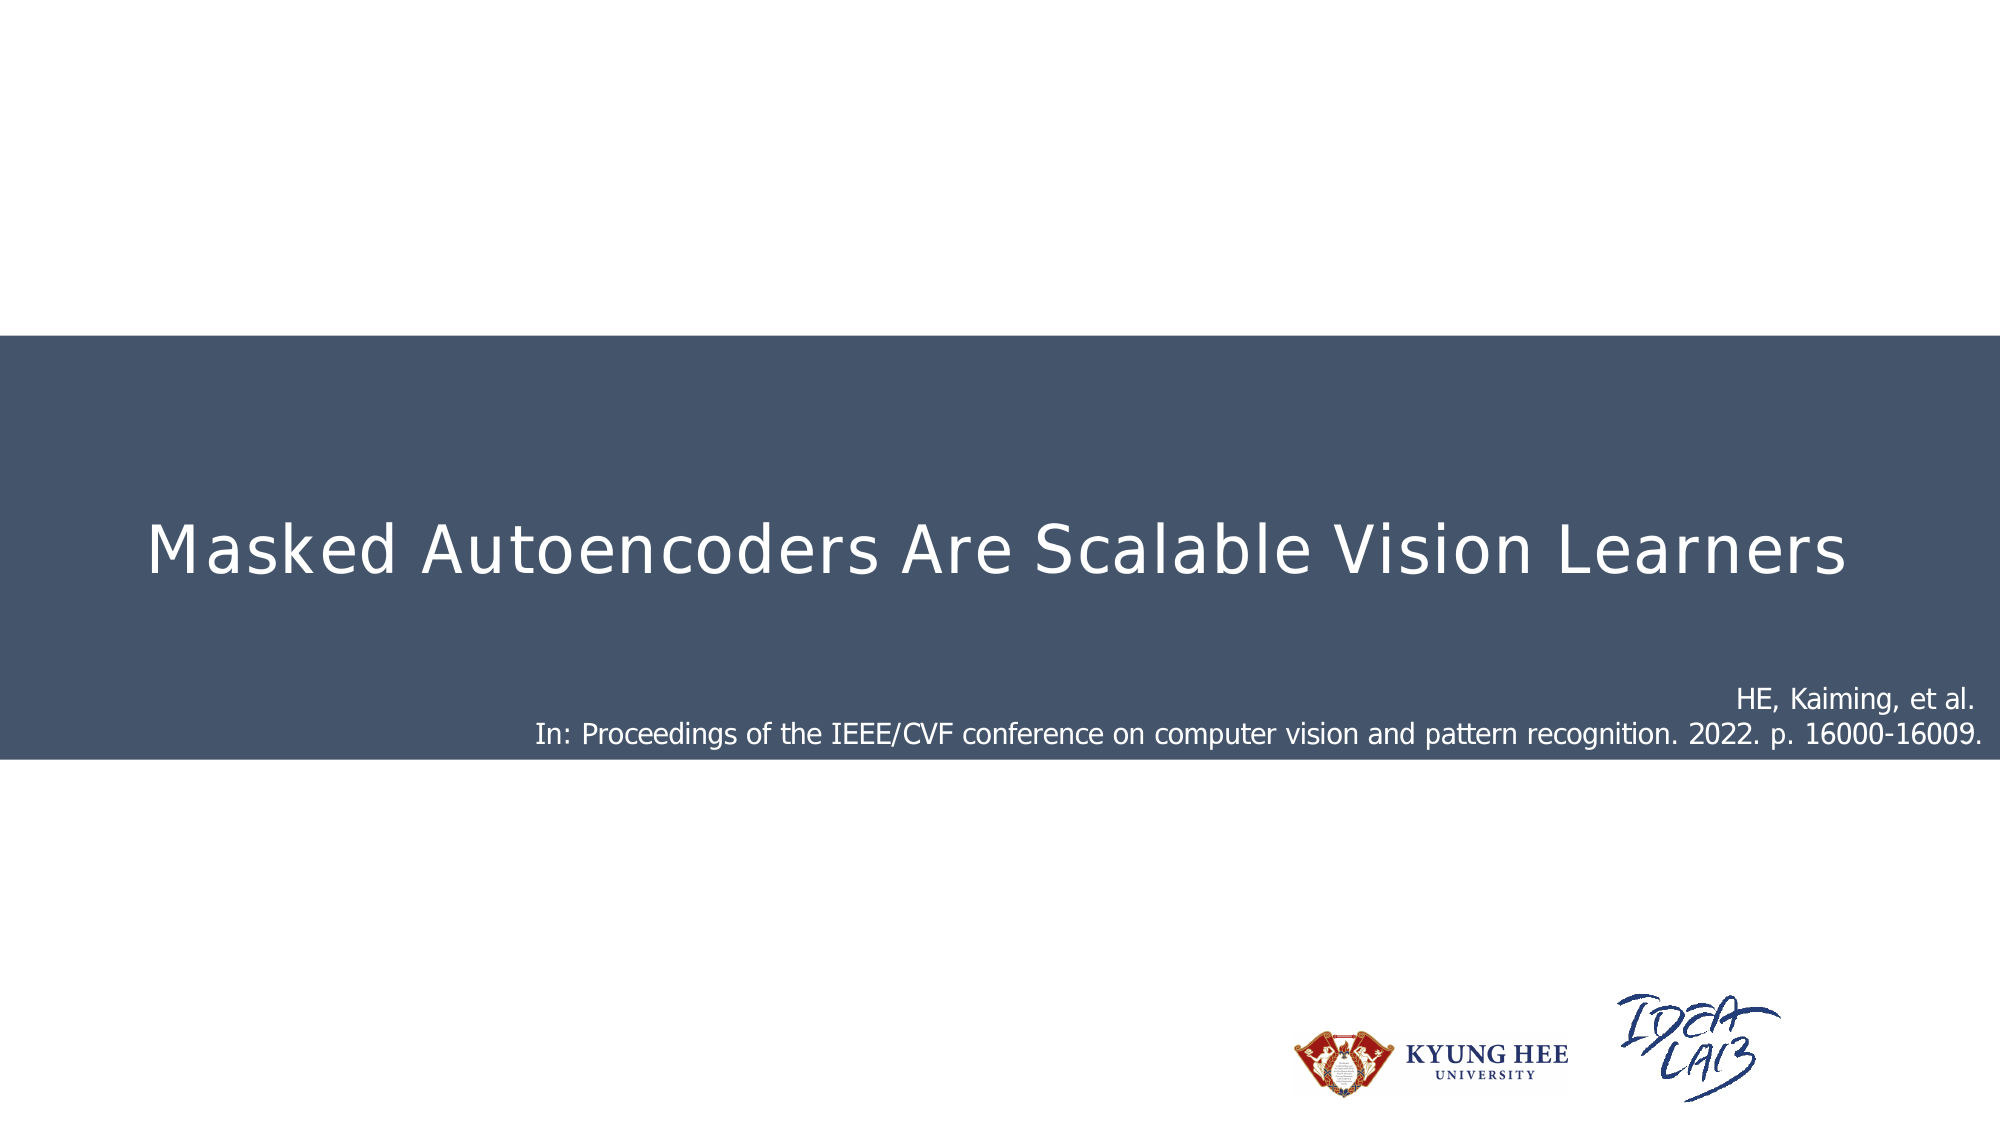

Masked Autoencoders Are Scalable Vision Learners
HE, Kaiming, et al.
In: Proceedings of the IEEE/CVF conference on computer vision and pattern recognition. 2022. p. 16000-16009.